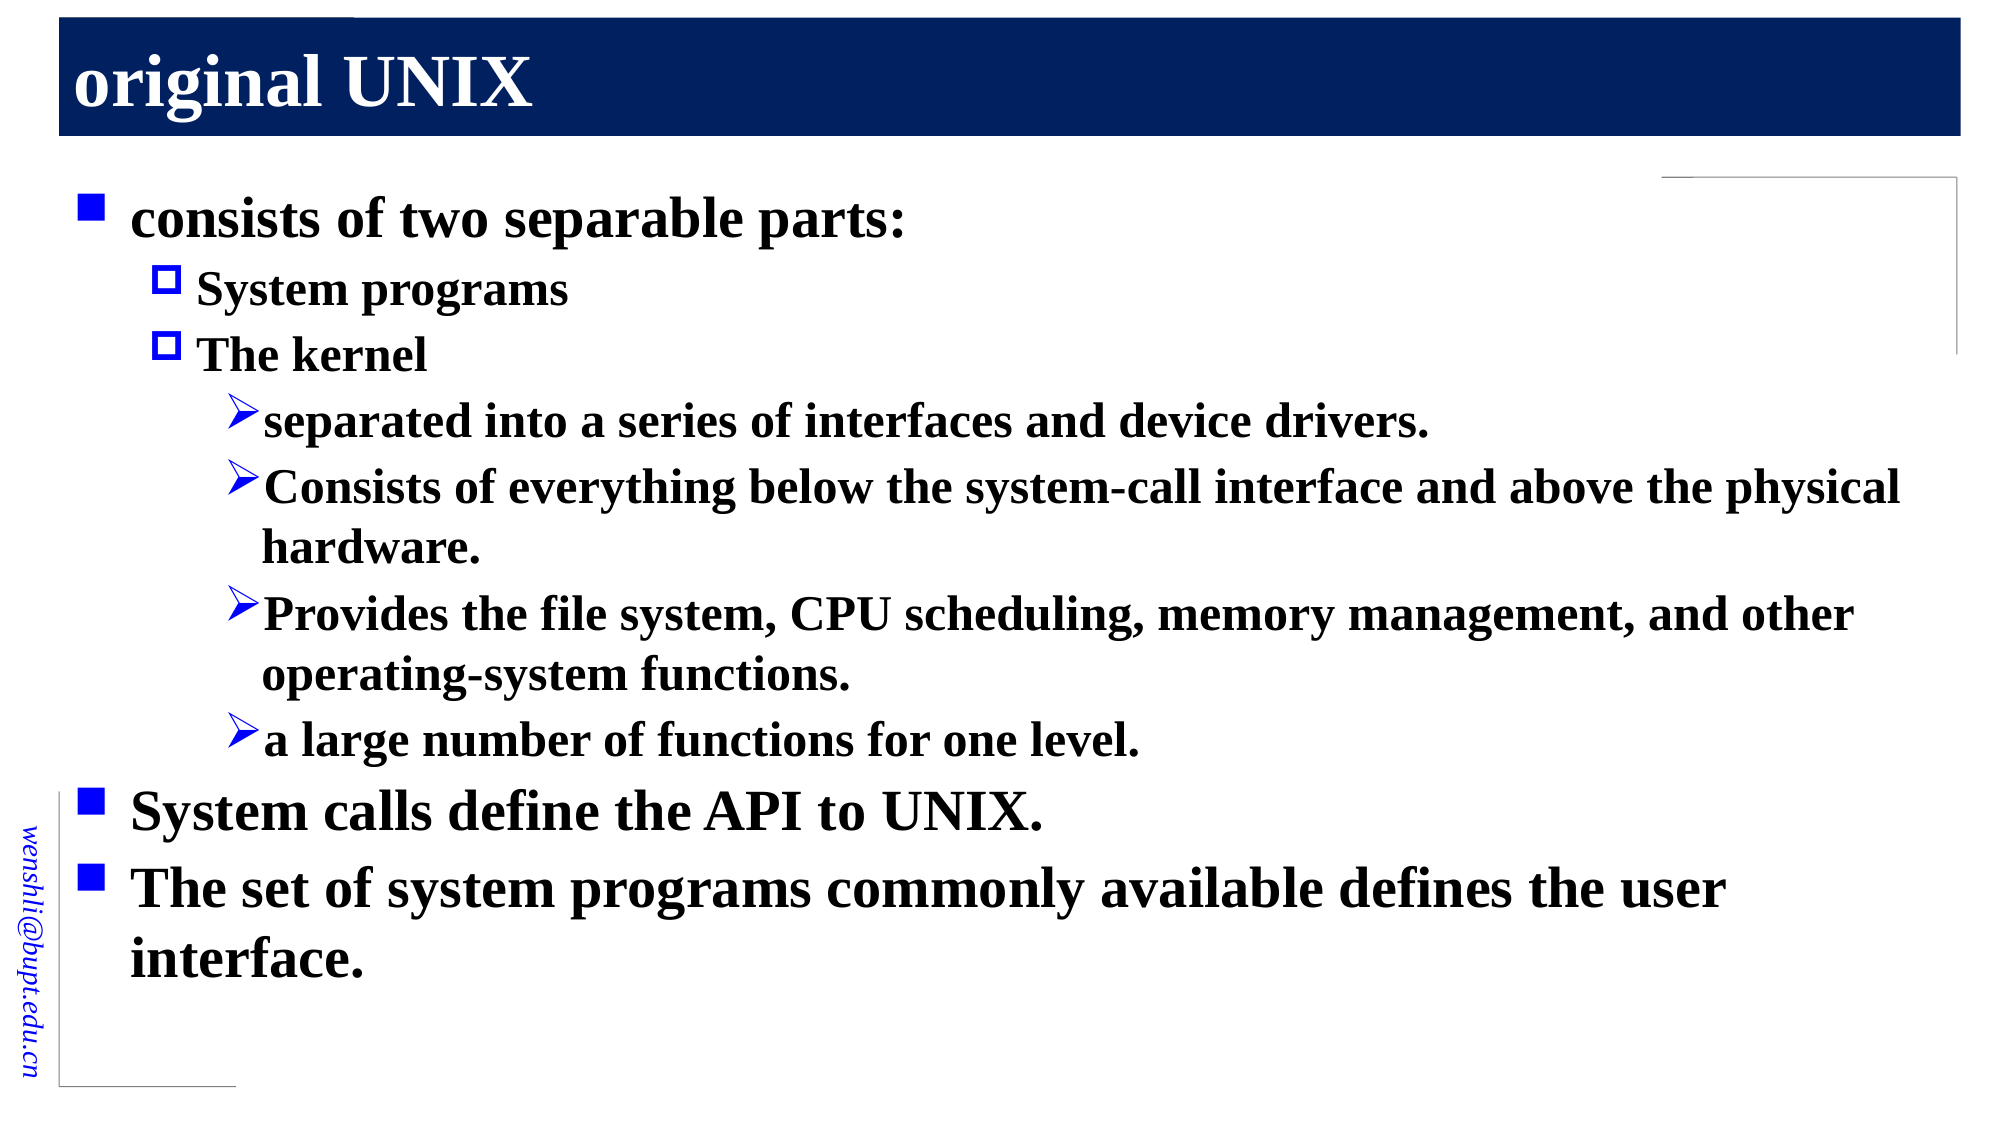

# original UNIX
consists of two separable parts:
System programs
The kernel
separated into a series of interfaces and device drivers.
Consists of everything below the system-call interface and above the physical hardware.
Provides the file system, CPU scheduling, memory management, and other operating-system functions.
a large number of functions for one level.
System calls define the API to UNIX.
The set of system programs commonly available defines the user interface.
41